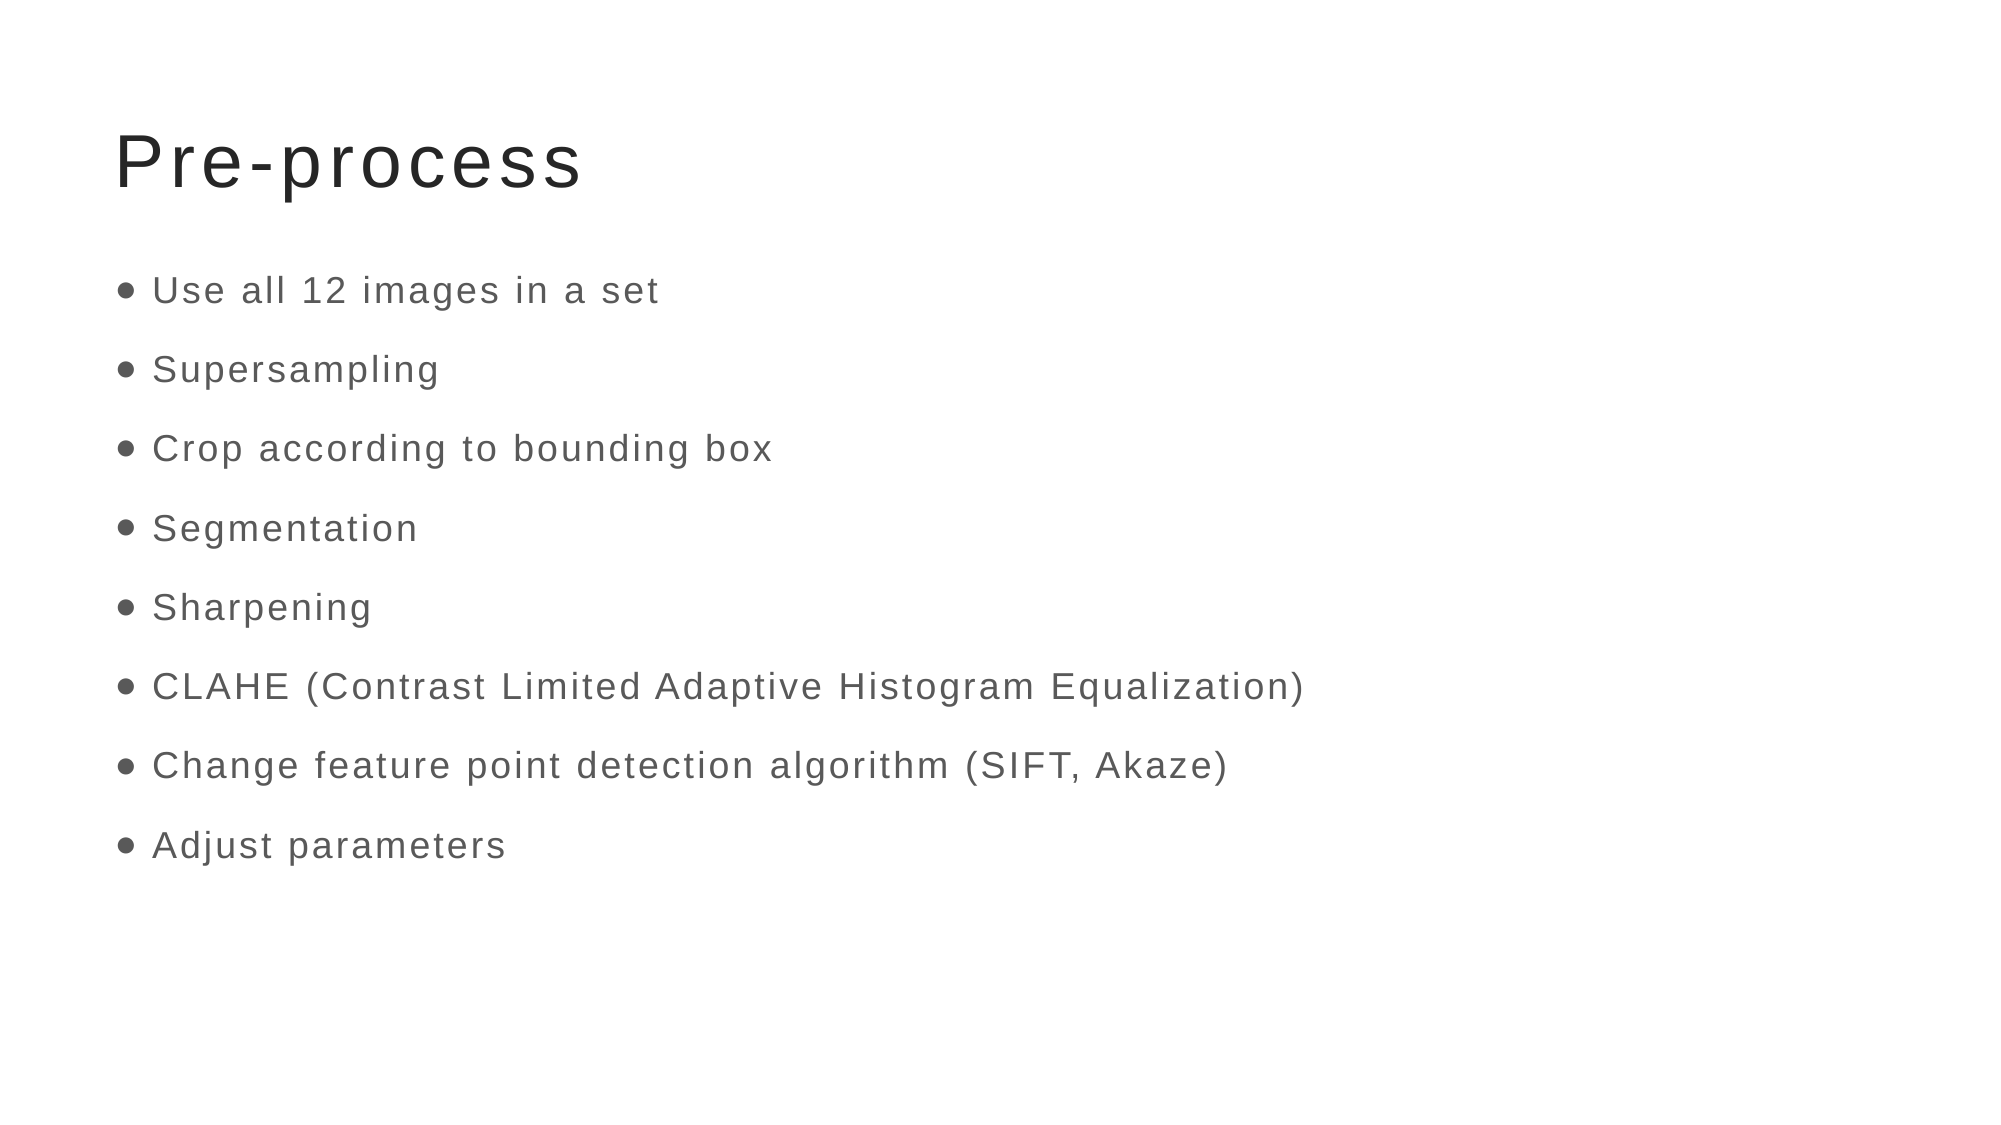

# Pre-process
Use all 12 images in a set
Supersampling
Crop according to bounding box
Segmentation
Sharpening
CLAHE (Contrast Limited Adaptive Histogram Equalization)
Change feature point detection algorithm (SIFT, Akaze)
Adjust parameters